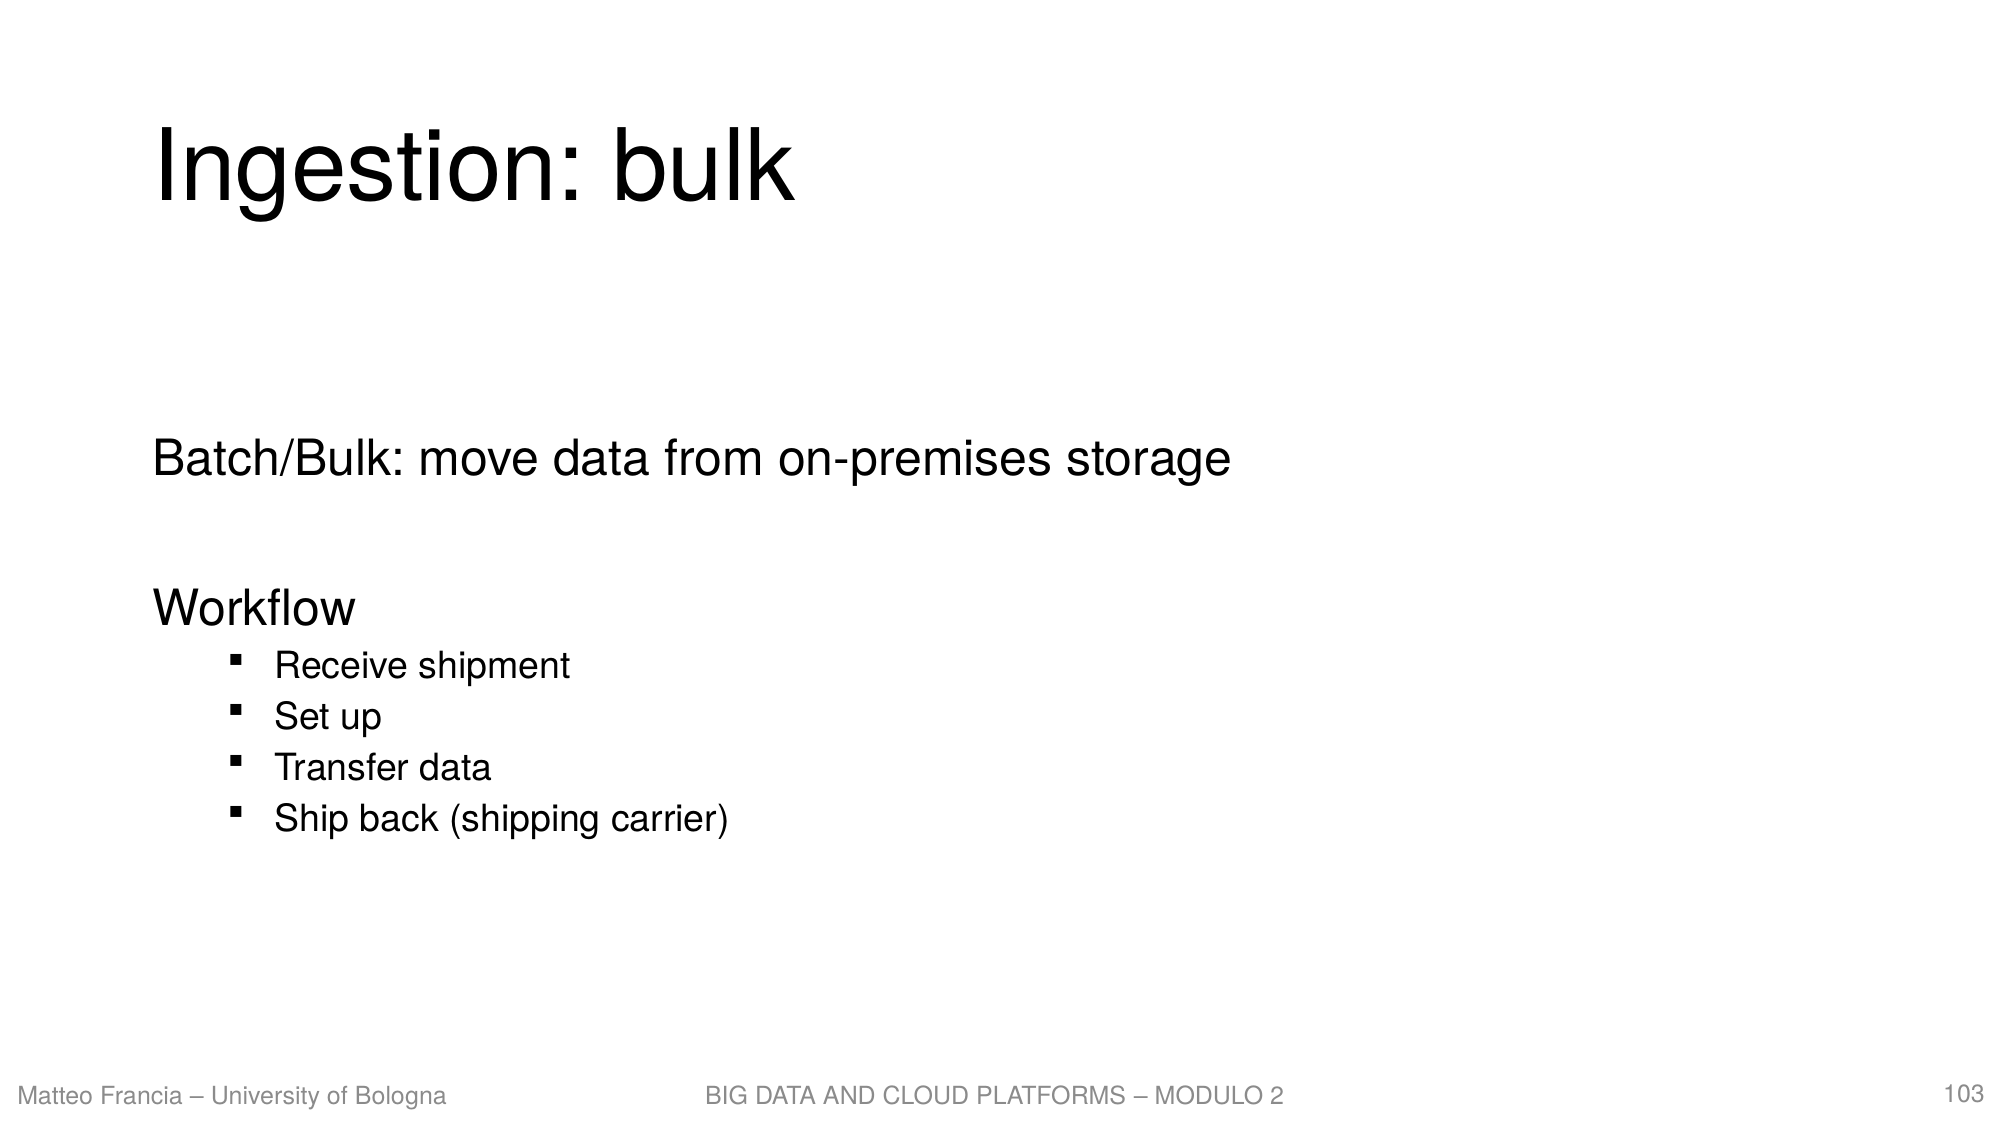

# Ingestion: bulk
Batch/Bulk: move data from on-premises storage

Workflow
Receive shipment
Set up
Transfer data
Ship back (shipping carrier)
103
Matteo Francia – University of Bologna